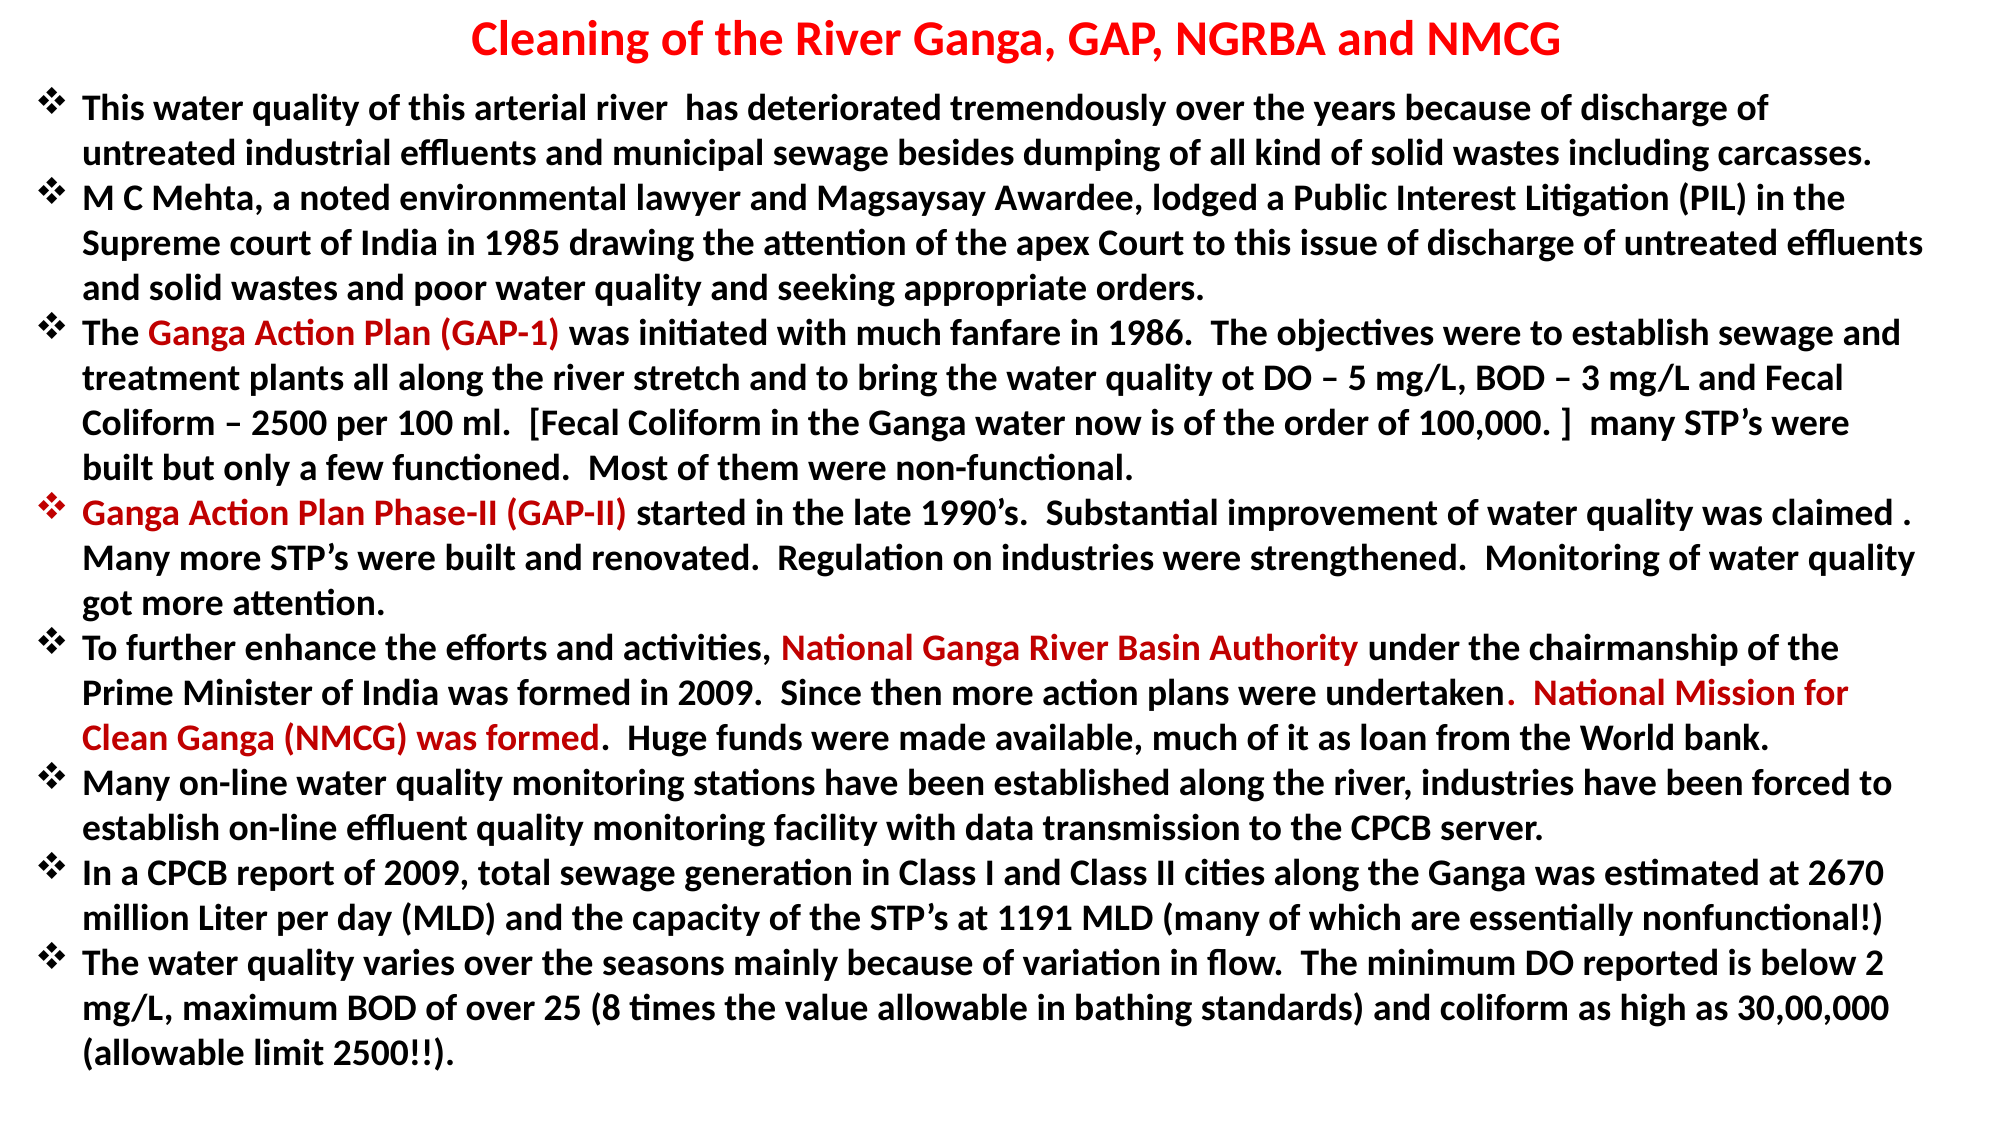

Cleaning of the River Ganga, GAP, NGRBA and NMCG
This water quality of this arterial river  has deteriorated tremendously over the years because of discharge of untreated industrial effluents and municipal sewage besides dumping of all kind of solid wastes including carcasses.
M C Mehta, a noted environmental lawyer and Magsaysay Awardee, lodged a Public Interest Litigation (PIL) in the Supreme court of India in 1985 drawing the attention of the apex Court to this issue of discharge of untreated effluents and solid wastes and poor water quality and seeking appropriate orders.
The Ganga Action Plan (GAP-1) was initiated with much fanfare in 1986.  The objectives were to establish sewage and treatment plants all along the river stretch and to bring the water quality ot DO – 5 mg/L, BOD – 3 mg/L and Fecal Coliform – 2500 per 100 ml.  [Fecal Coliform in the Ganga water now is of the order of 100,000. ]  many STP’s were built but only a few functioned.  Most of them were non-functional.
Ganga Action Plan Phase-II (GAP-II) started in the late 1990’s.  Substantial improvement of water quality was claimed .  Many more STP’s were built and renovated.  Regulation on industries were strengthened.  Monitoring of water quality got more attention.
To further enhance the efforts and activities, National Ganga River Basin Authority under the chairmanship of the Prime Minister of India was formed in 2009.  Since then more action plans were undertaken.  National Mission for Clean Ganga (NMCG) was formed.  Huge funds were made available, much of it as loan from the World bank.
Many on-line water quality monitoring stations have been established along the river, industries have been forced to establish on-line effluent quality monitoring facility with data transmission to the CPCB server.
In a CPCB report of 2009, total sewage generation in Class I and Class II cities along the Ganga was estimated at 2670 million Liter per day (MLD) and the capacity of the STP’s at 1191 MLD (many of which are essentially nonfunctional!)
The water quality varies over the seasons mainly because of variation in flow.  The minimum DO reported is below 2 mg/L, maximum BOD of over 25 (8 times the value allowable in bathing standards) and coliform as high as 30,00,000 (allowable limit 2500!!).